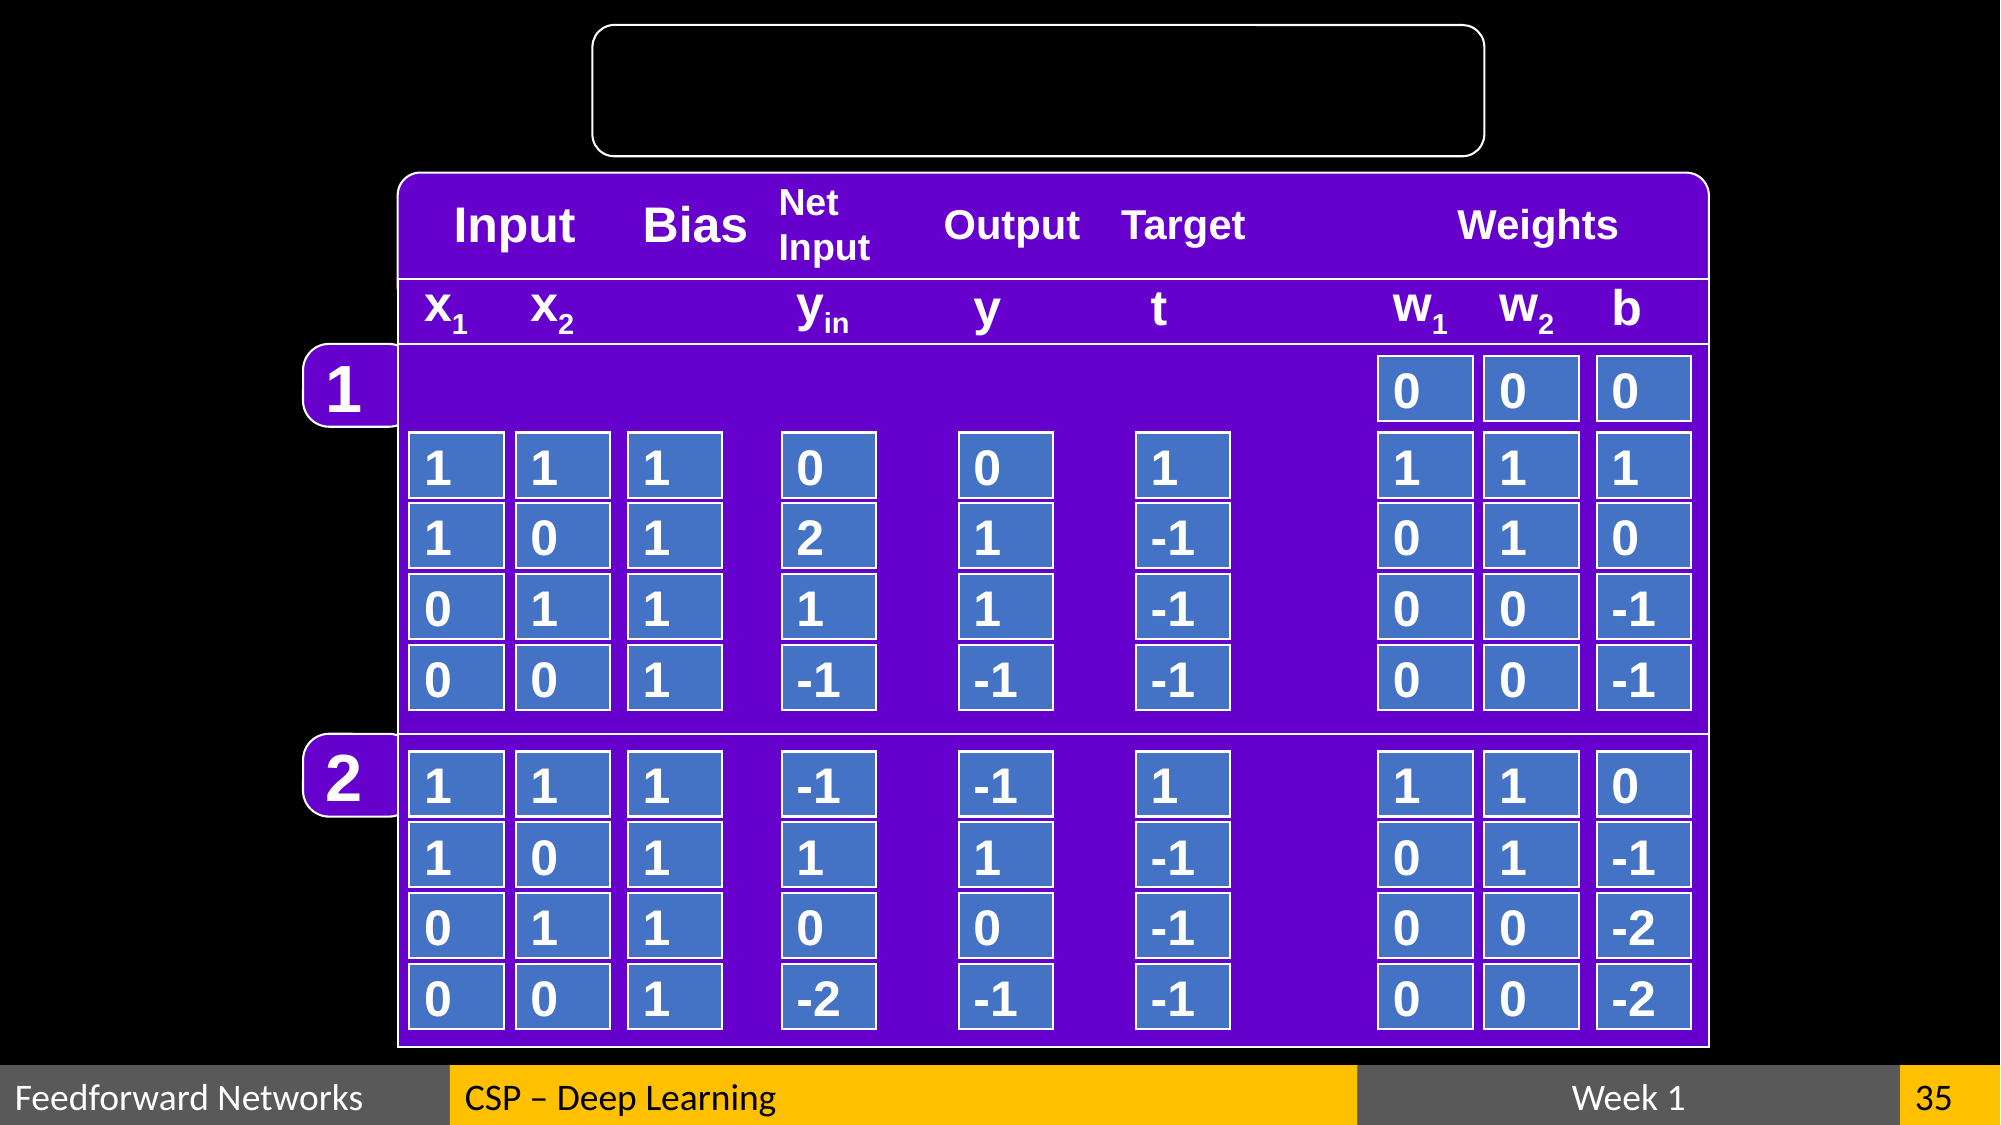

Perceptron: Example

1

Input
Bias
Net
Input
Output
Target
Weights
yin
y
t
x1
x2
w1
w2
b
0
0
0
1
1
1
0
0
1
1
1
1
1
0
1
2
1
-1
0
1
0
0
1
1
1
1
-1
0
0
-1
0
0
1
-1
-1
-1
0
0
-1
2

1
1
1
-1
-1
1
1
1
0
1
0
1
1
1
-1
0
1
-1
0
1
1
0
0
-1
0
0
-2
0
0
1
-2
-1
-1
0
0
-2